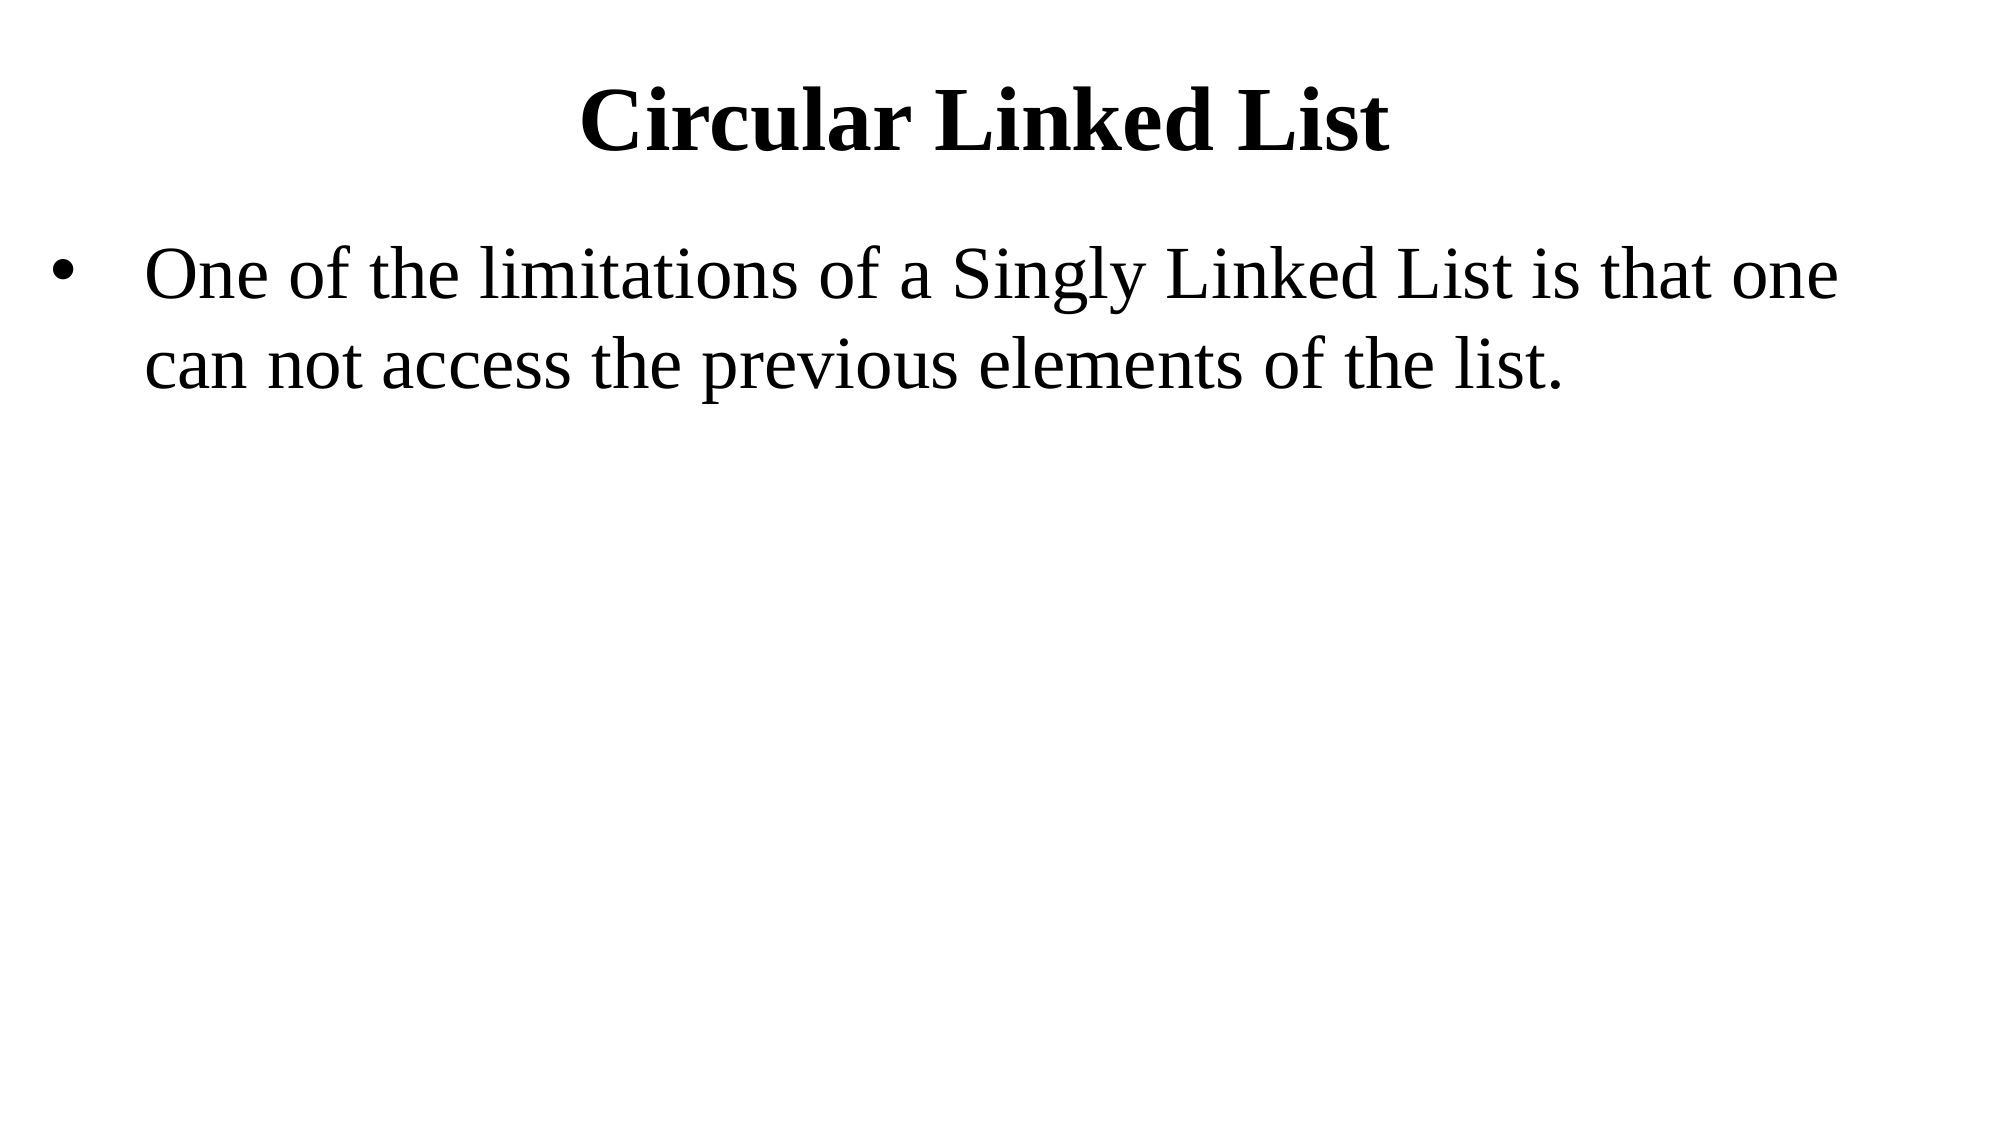

Circular Linked List
One of the limitations of a Singly Linked List is that one can not access the previous elements of the list.